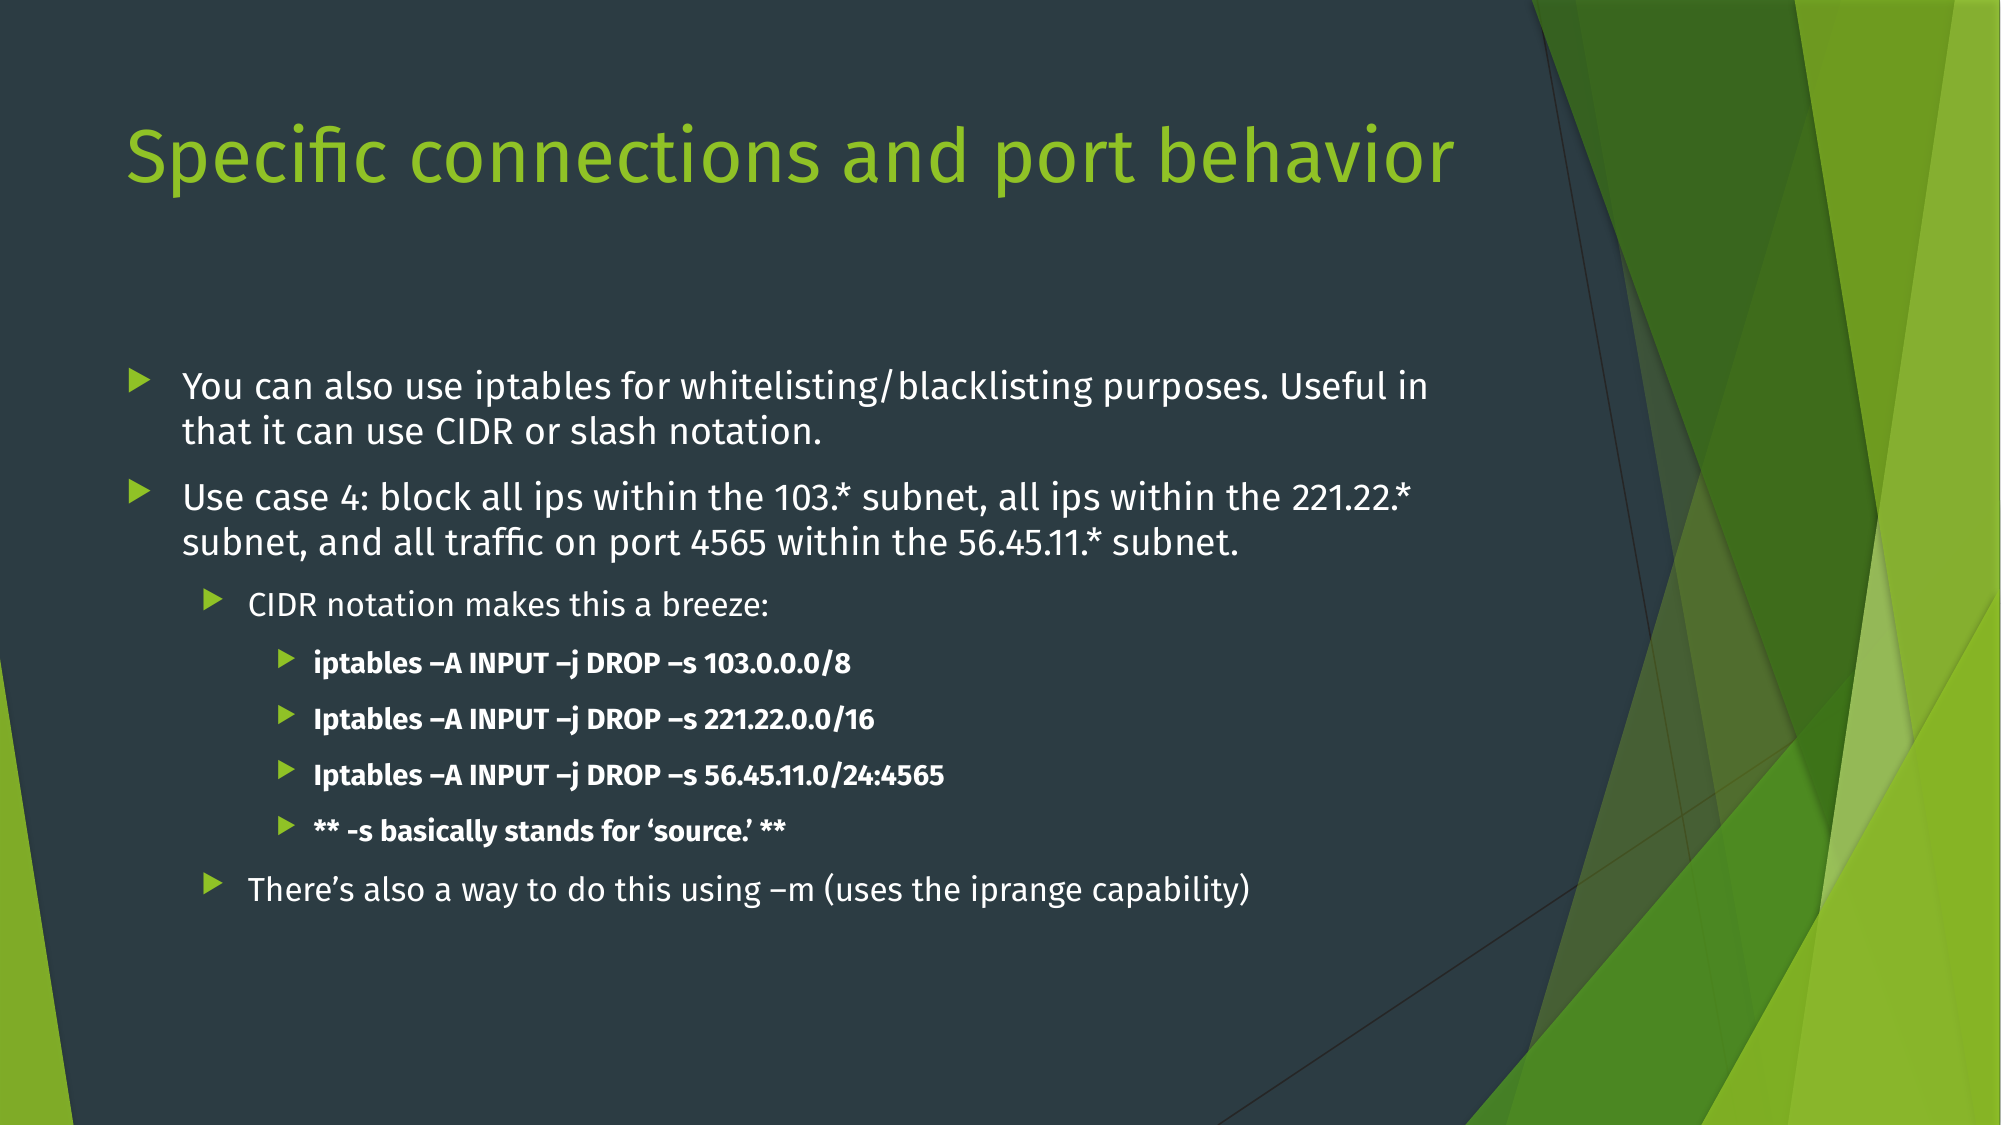

# Specific connections and port behavior
You can also use iptables for whitelisting/blacklisting purposes. Useful in that it can use CIDR or slash notation.
Use case 4: block all ips within the 103.* subnet, all ips within the 221.22.* subnet, and all traffic on port 4565 within the 56.45.11.* subnet.
CIDR notation makes this a breeze:
iptables –A INPUT –j DROP –s 103.0.0.0/8
Iptables –A INPUT –j DROP –s 221.22.0.0/16
Iptables –A INPUT –j DROP –s 56.45.11.0/24:4565
** -s basically stands for ‘source.’ **
There’s also a way to do this using –m (uses the iprange capability)